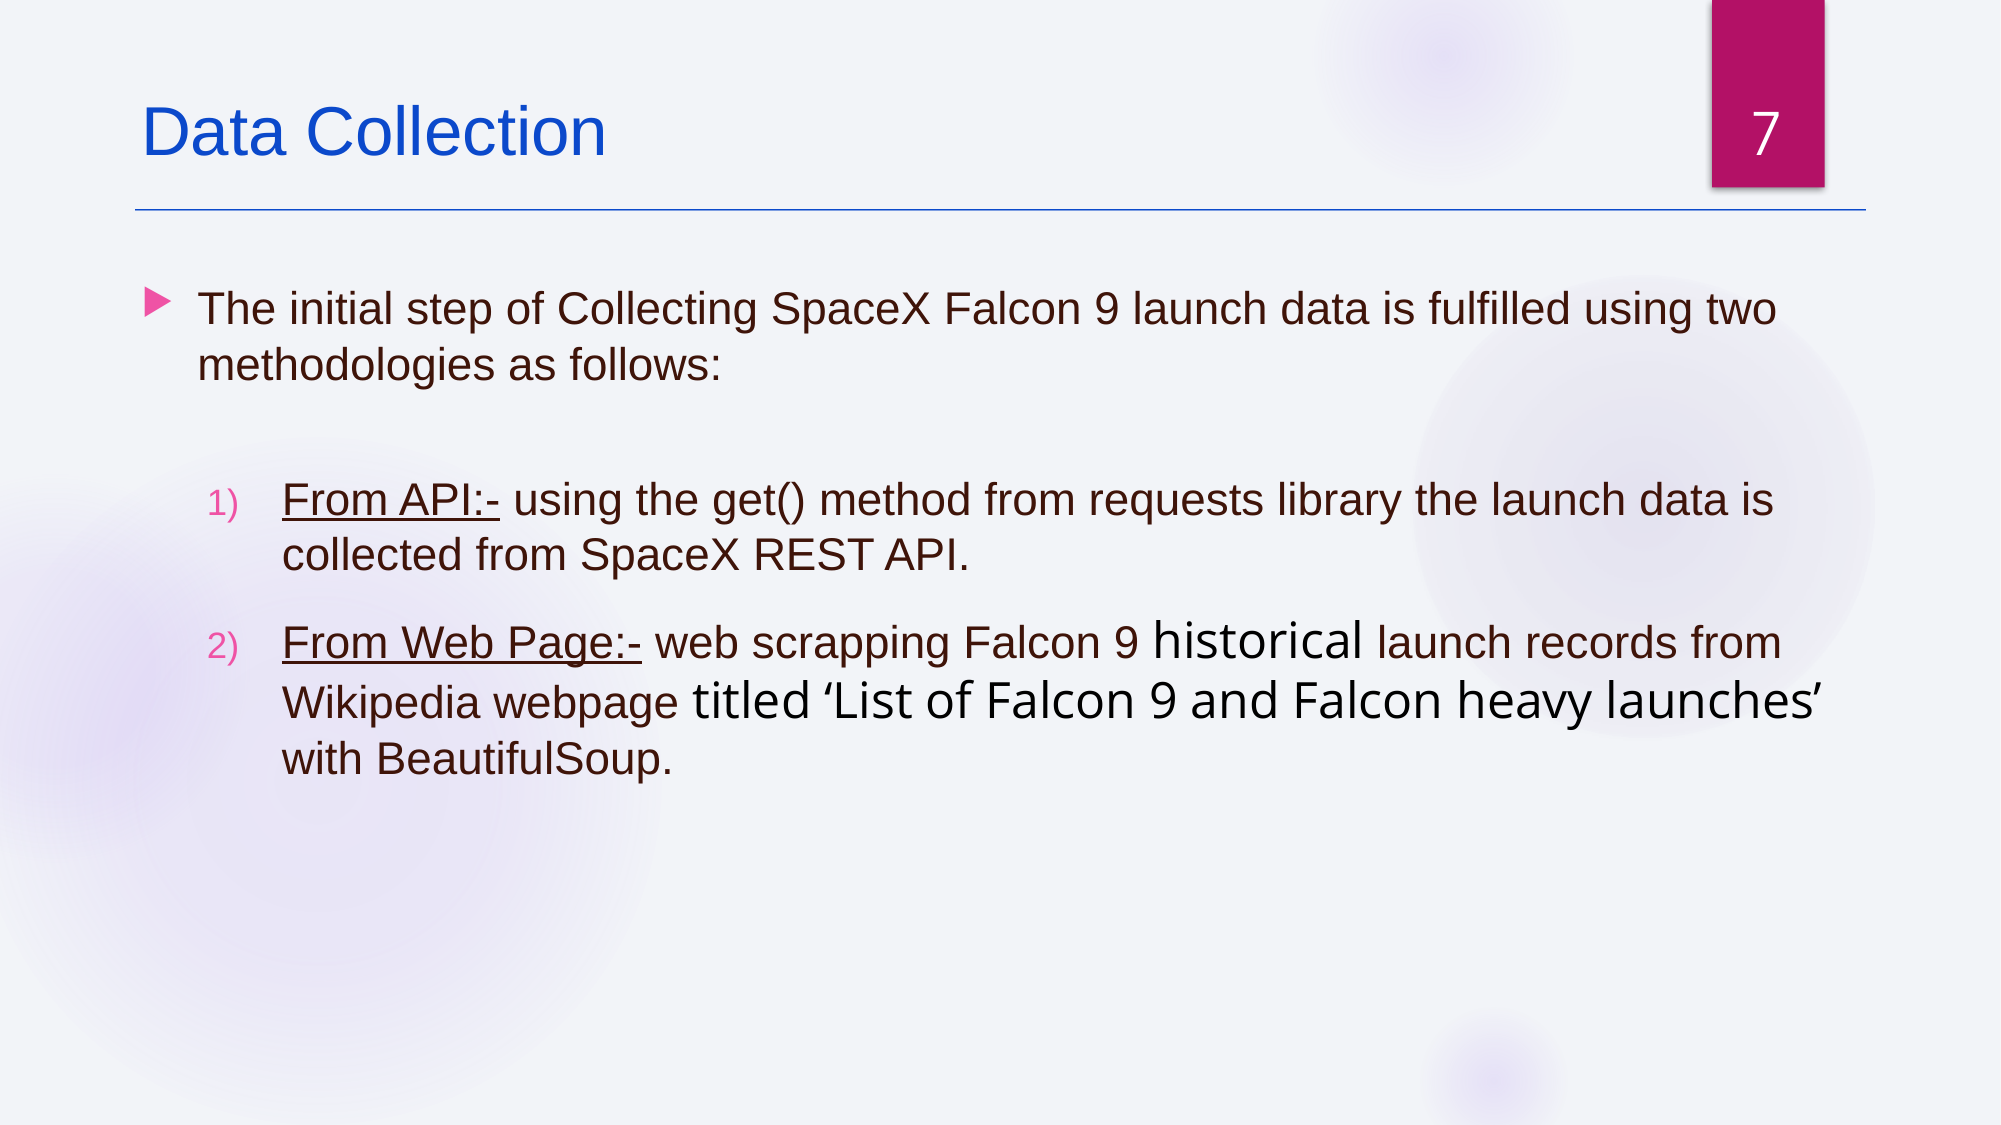

7
Data Collection
The initial step of Collecting SpaceX Falcon 9 launch data is fulfilled using two methodologies as follows:

From API:- using the get() method from requests library the launch data is collected from SpaceX REST API.
From Web Page:- web scrapping Falcon 9 historical launch records from Wikipedia webpage titled ‘List of Falcon 9 and Falcon heavy launches’ with BeautifulSoup.